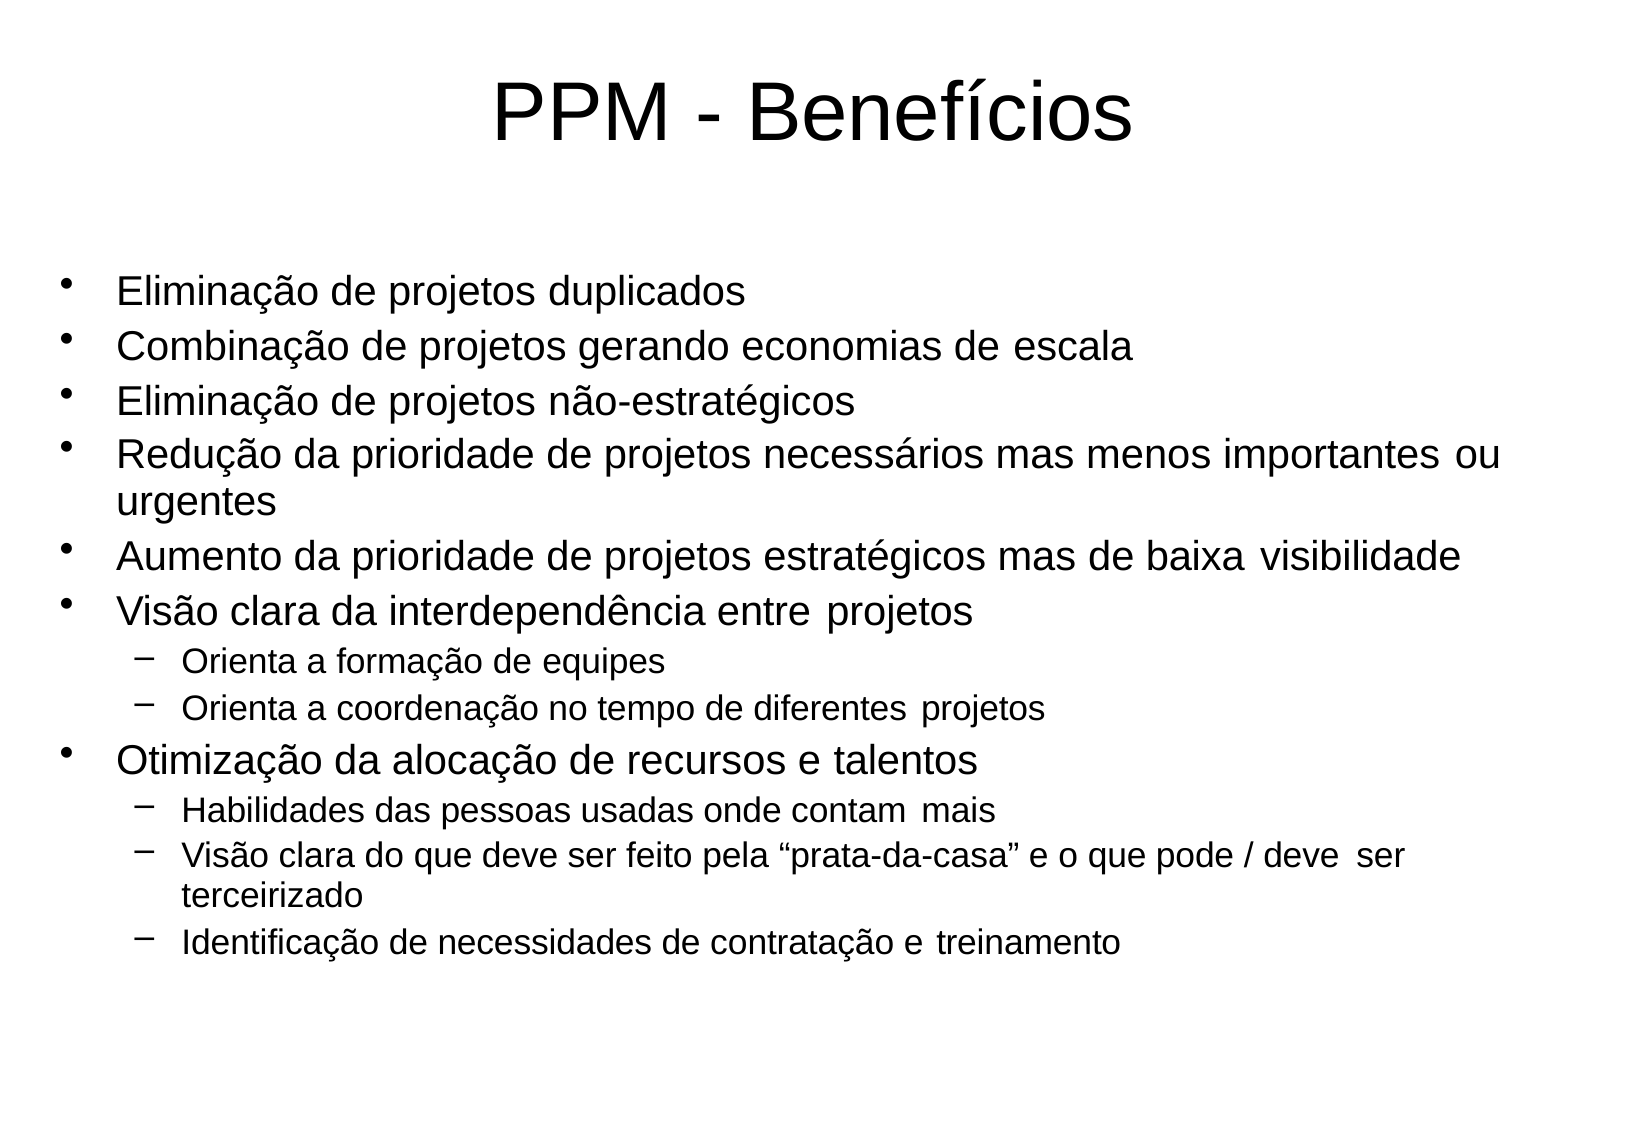

# PPM - Benefícios
Eliminação de projetos duplicados
Combinação de projetos gerando economias de escala
Eliminação de projetos não-estratégicos
Redução da prioridade de projetos necessários mas menos importantes ou
urgentes
Aumento da prioridade de projetos estratégicos mas de baixa visibilidade
Visão clara da interdependência entre projetos
Orienta a formação de equipes
Orienta a coordenação no tempo de diferentes projetos
Otimização da alocação de recursos e talentos
Habilidades das pessoas usadas onde contam mais
Visão clara do que deve ser feito pela “prata-da-casa” e o que pode / deve ser
terceirizado
Identificação de necessidades de contratação e treinamento